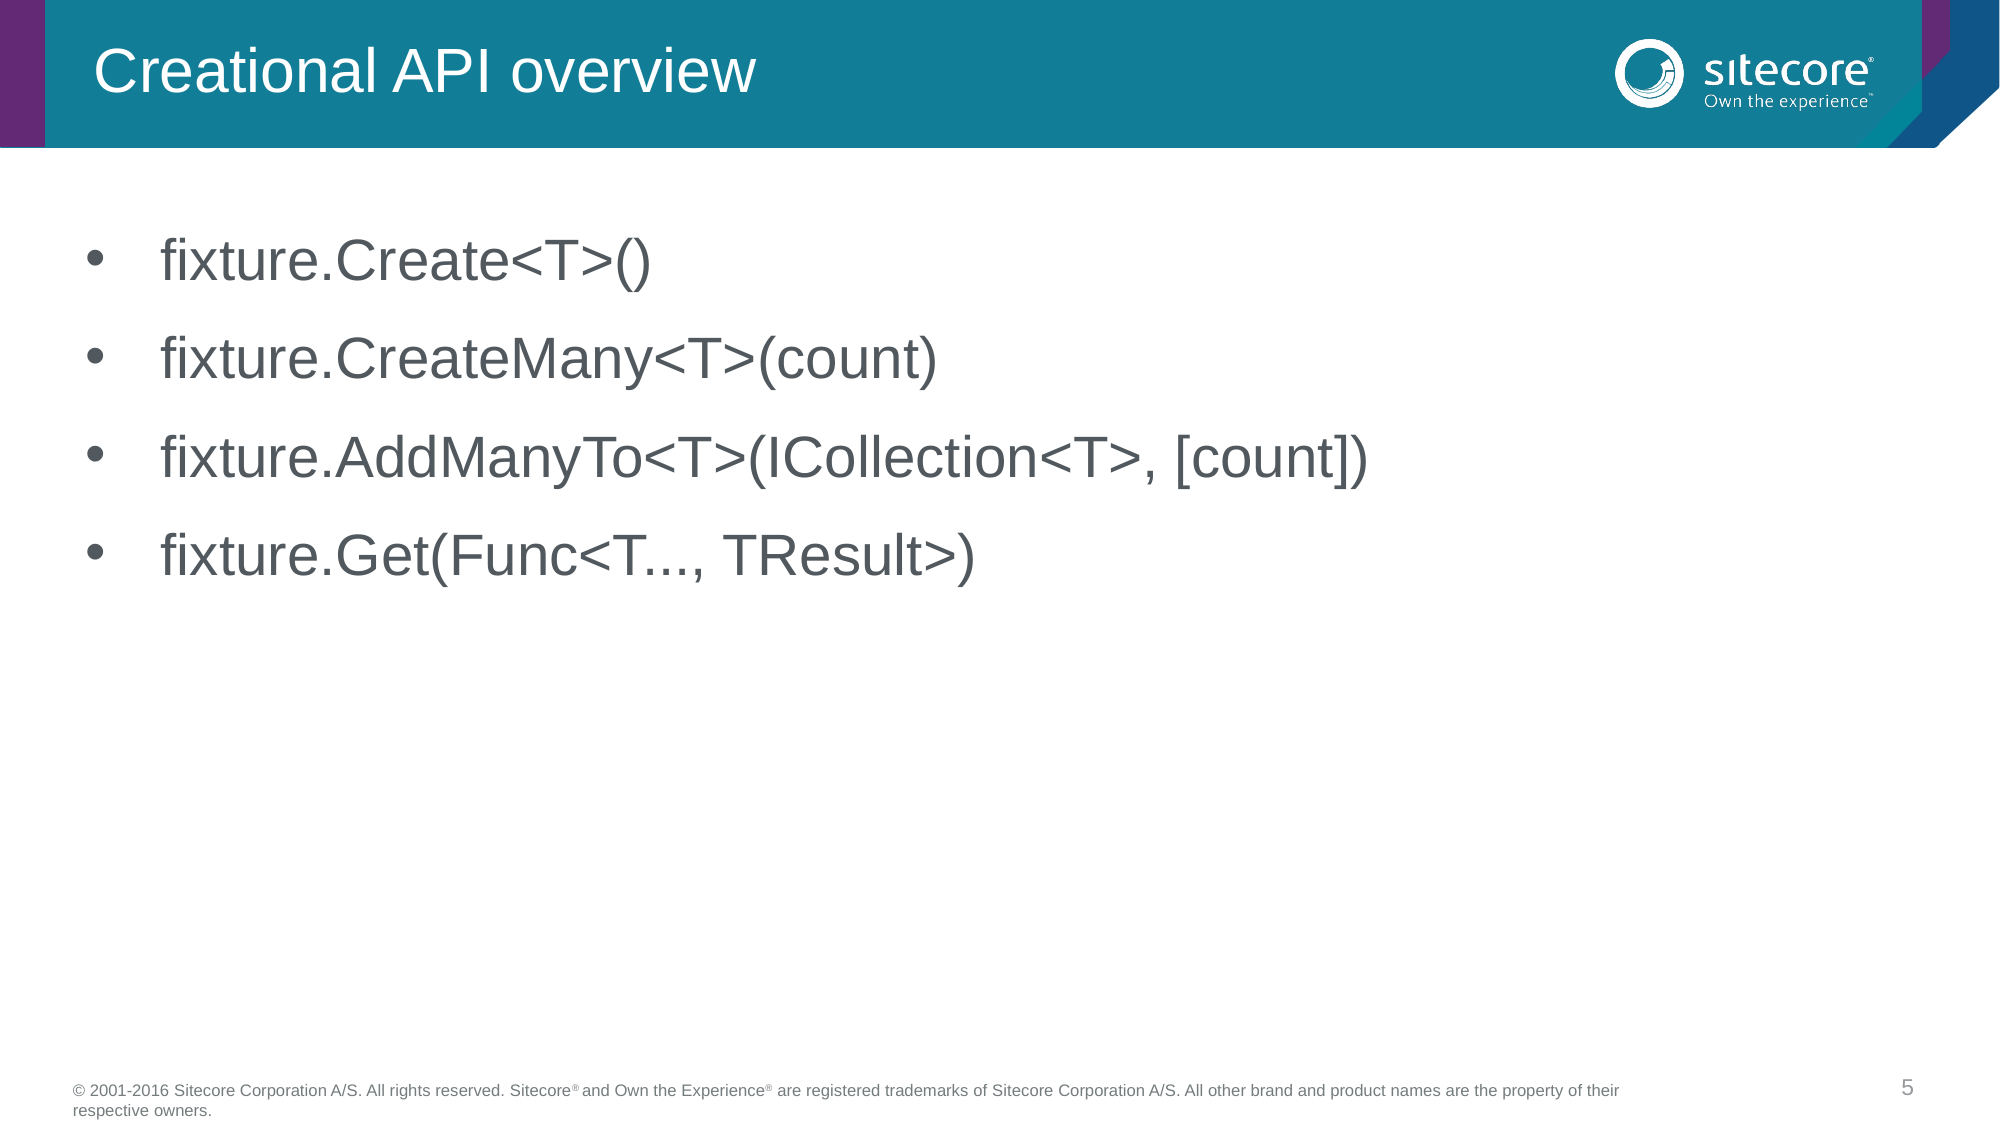

# Creational API overview
fixture.Create<T>()
fixture.CreateMany<T>(count)
fixture.AddManyTo<T>(ICollection<T>, [count])
fixture.Get(Func<T..., TResult>)

5